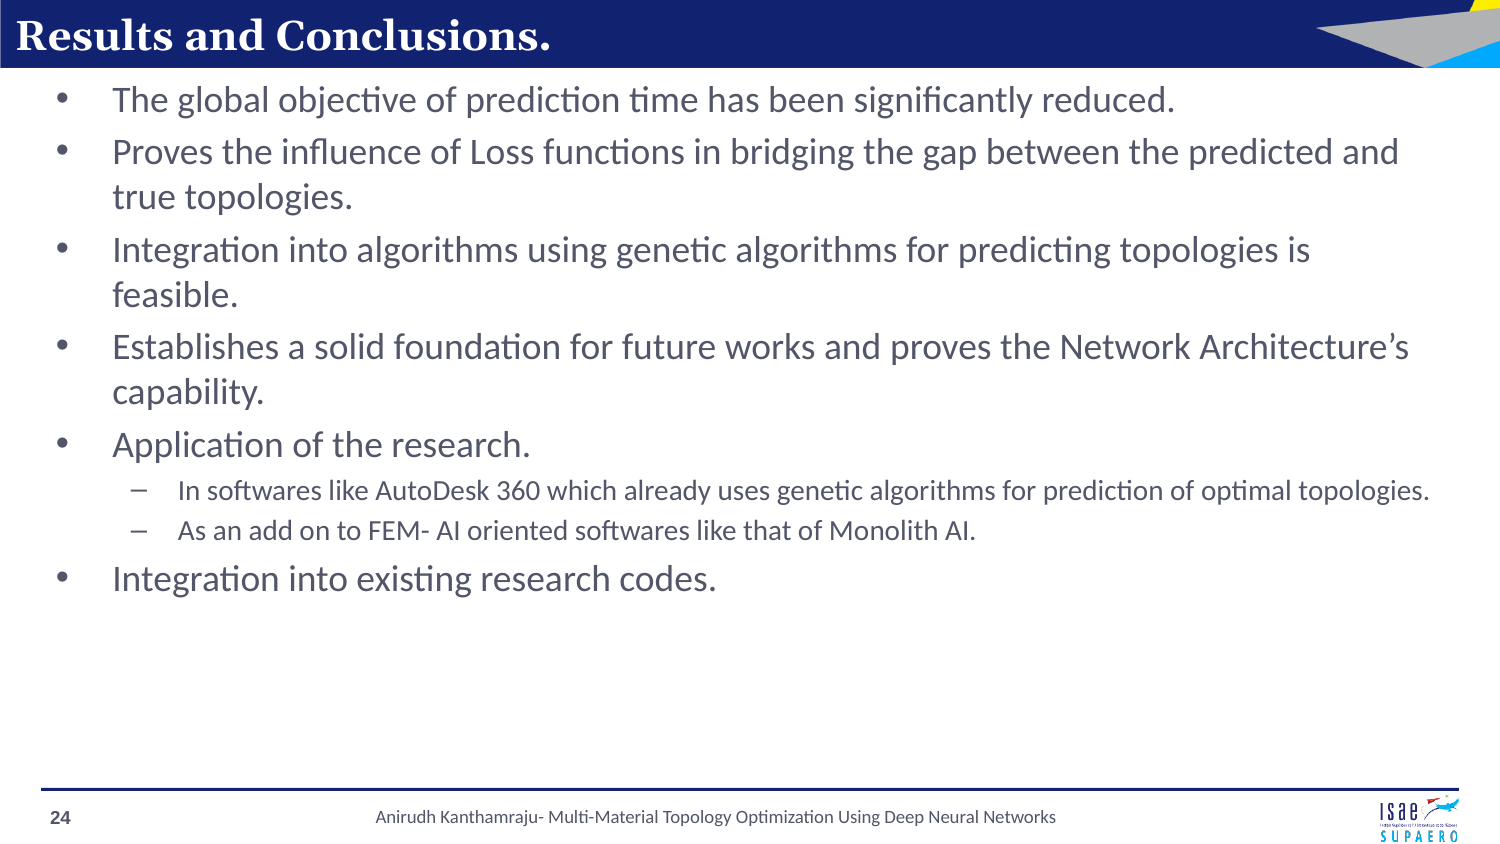

# Results and Conclusions.
The global objective of prediction time has been significantly reduced.
Proves the influence of Loss functions in bridging the gap between the predicted and true topologies.
Integration into algorithms using genetic algorithms for predicting topologies is feasible.
Establishes a solid foundation for future works and proves the Network Architecture’s capability.
Application of the research.
In softwares like AutoDesk 360 which already uses genetic algorithms for prediction of optimal topologies.
As an add on to FEM- AI oriented softwares like that of Monolith AI.
Integration into existing research codes.